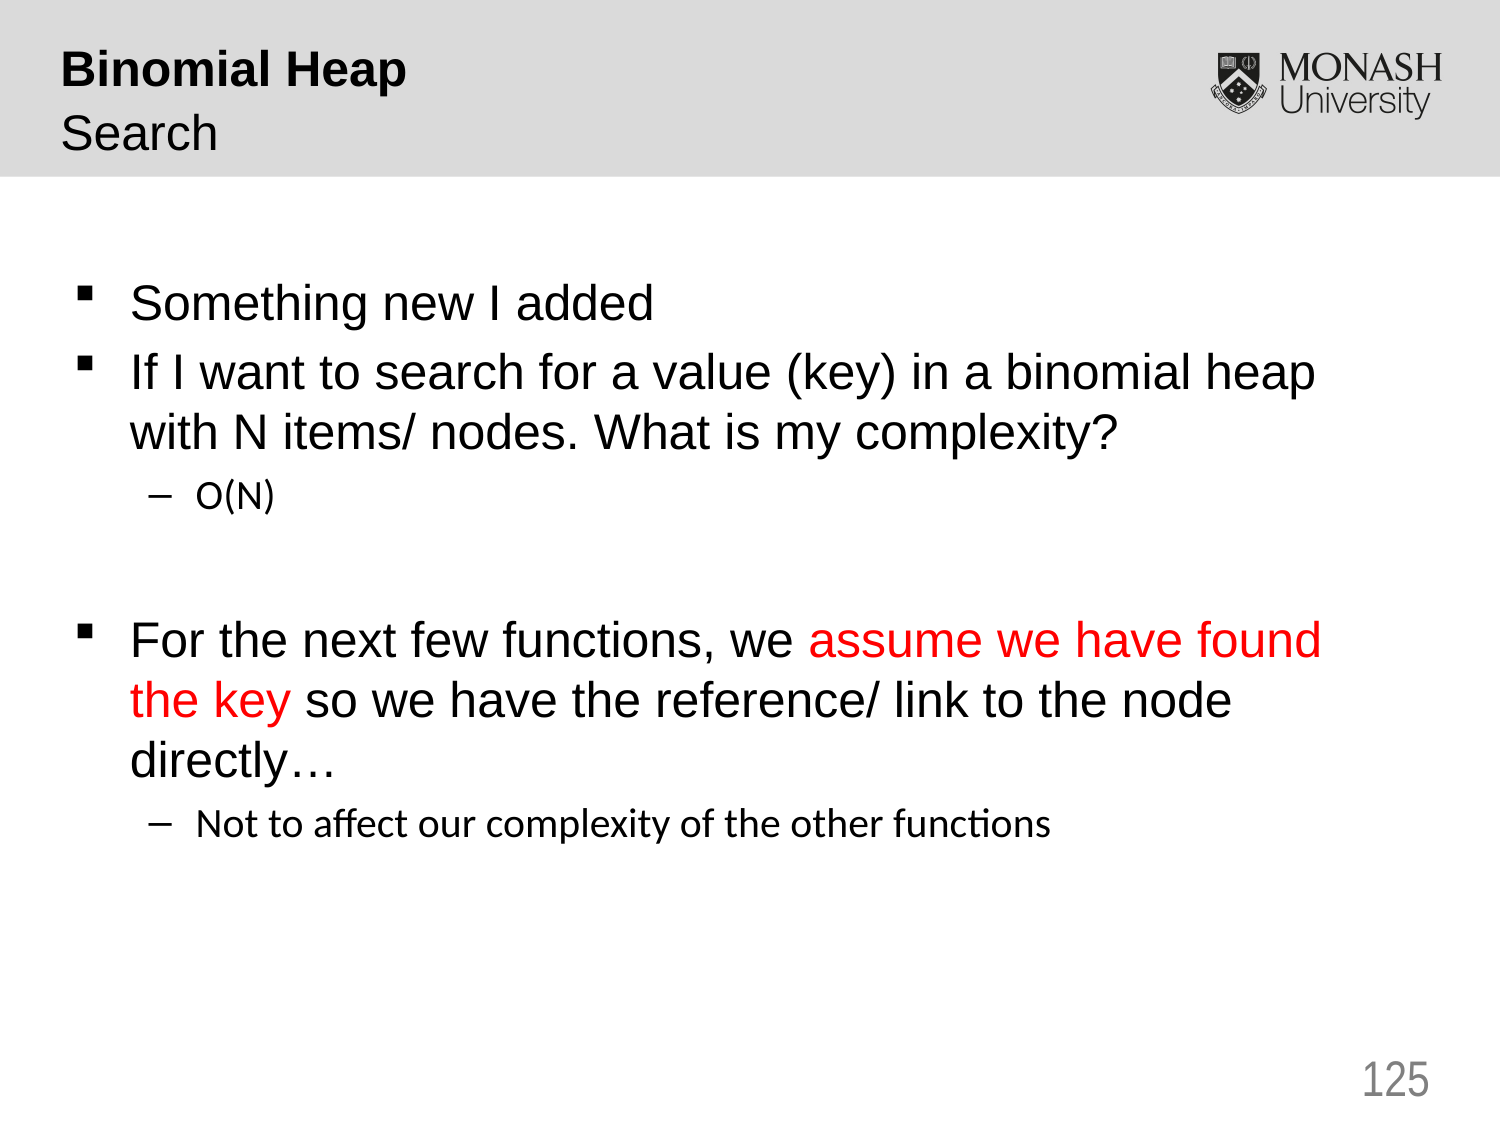

Binomial Heap
Search
Something new I added
If I want to search for a value (key) in a binomial heap with N items/ nodes. What is my complexity?
O(N)

For the next few functions, we assume we have found the key so we have the reference/ link to the node directly…
Not to affect our complexity of the other functions